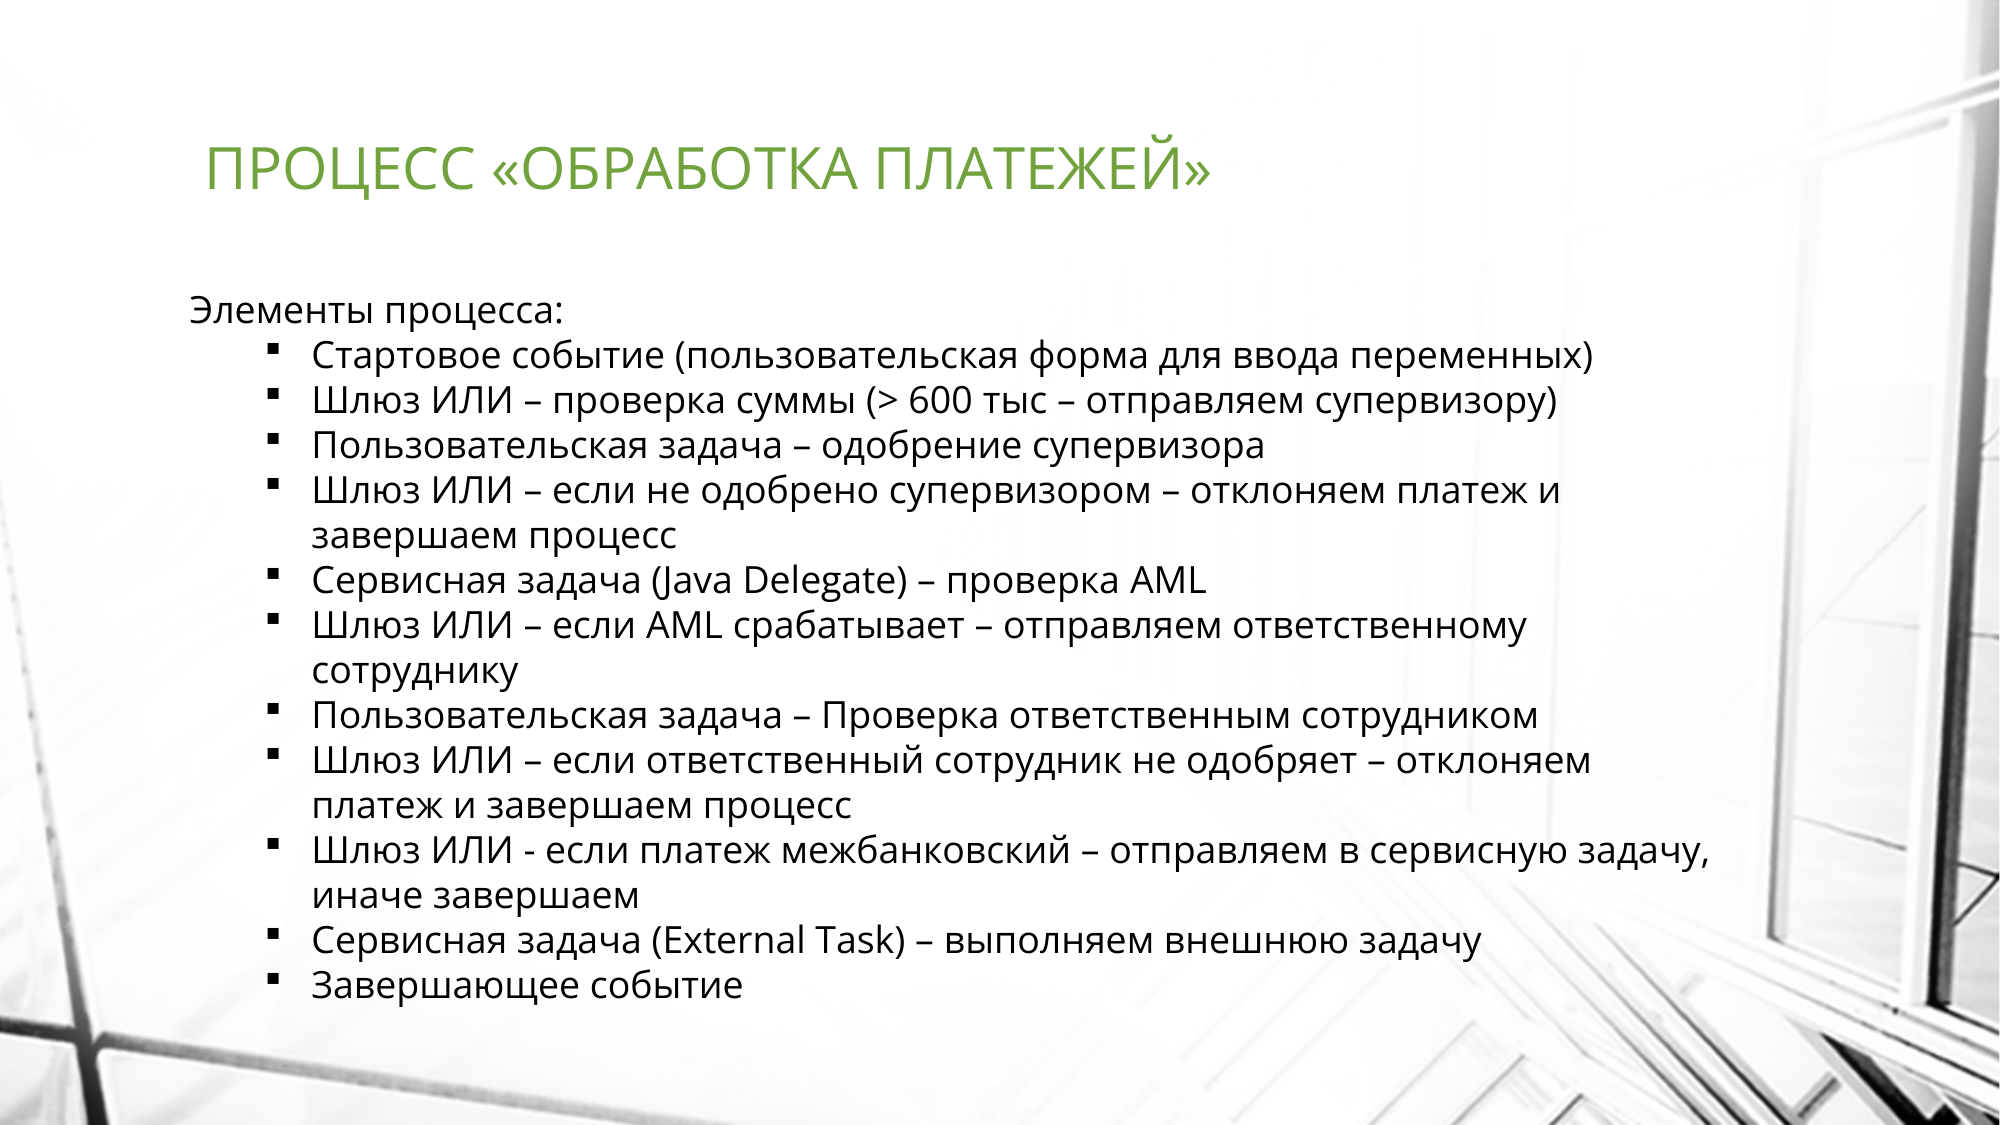

# ПРОЦЕСС «ОБРАБОТКА ПЛАТЕЖЕЙ»
Элементы процесса:
Стартовое событие (пользовательская форма для ввода переменных)
Шлюз ИЛИ – проверка суммы (> 600 тыс – отправляем супервизору)
Пользовательская задача – одобрение супервизора
Шлюз ИЛИ – если не одобрено супервизором – отклоняем платеж и завершаем процесс
Сервисная задача (Java Delegate) – проверка AML
Шлюз ИЛИ – если AML срабатывает – отправляем ответственному сотруднику
Пользовательская задача – Проверка ответственным сотрудником
Шлюз ИЛИ – если ответственный сотрудник не одобряет – отклоняем платеж и завершаем процесс
Шлюз ИЛИ - если платеж межбанковский – отправляем в сервисную задачу, иначе завершаем
Сервисная задача (External Task) – выполняем внешнюю задачу
Завершающее событие